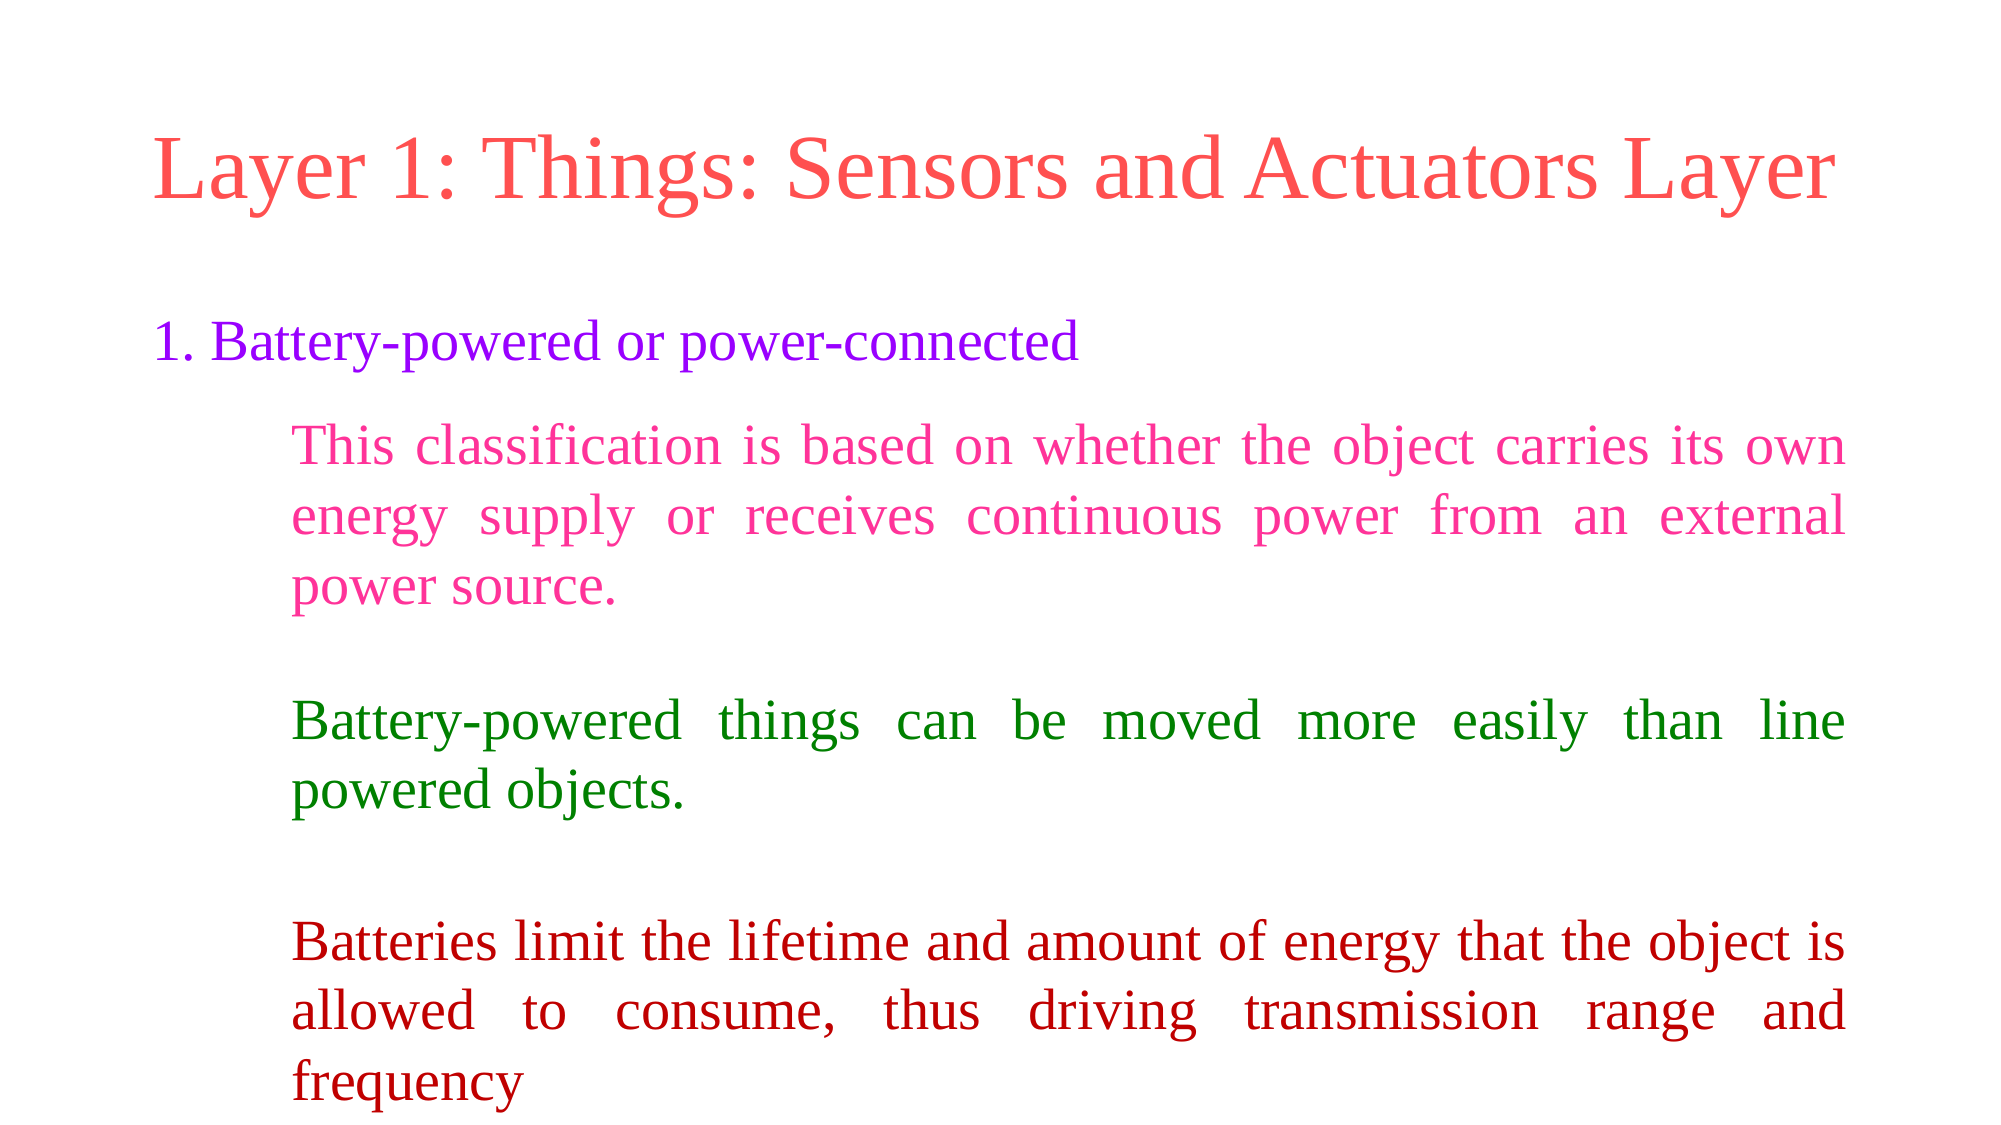

# Layer 1: Things: Sensors and Actuators Layer
1. Battery-powered or power-connected
This classification is based on whether the object carries its own energy supply or receives continuous power from an external power source.
Battery-powered things can be moved more easily than line powered objects.
Batteries limit the lifetime and amount of energy that the object is allowed to consume, thus driving transmission range and frequency